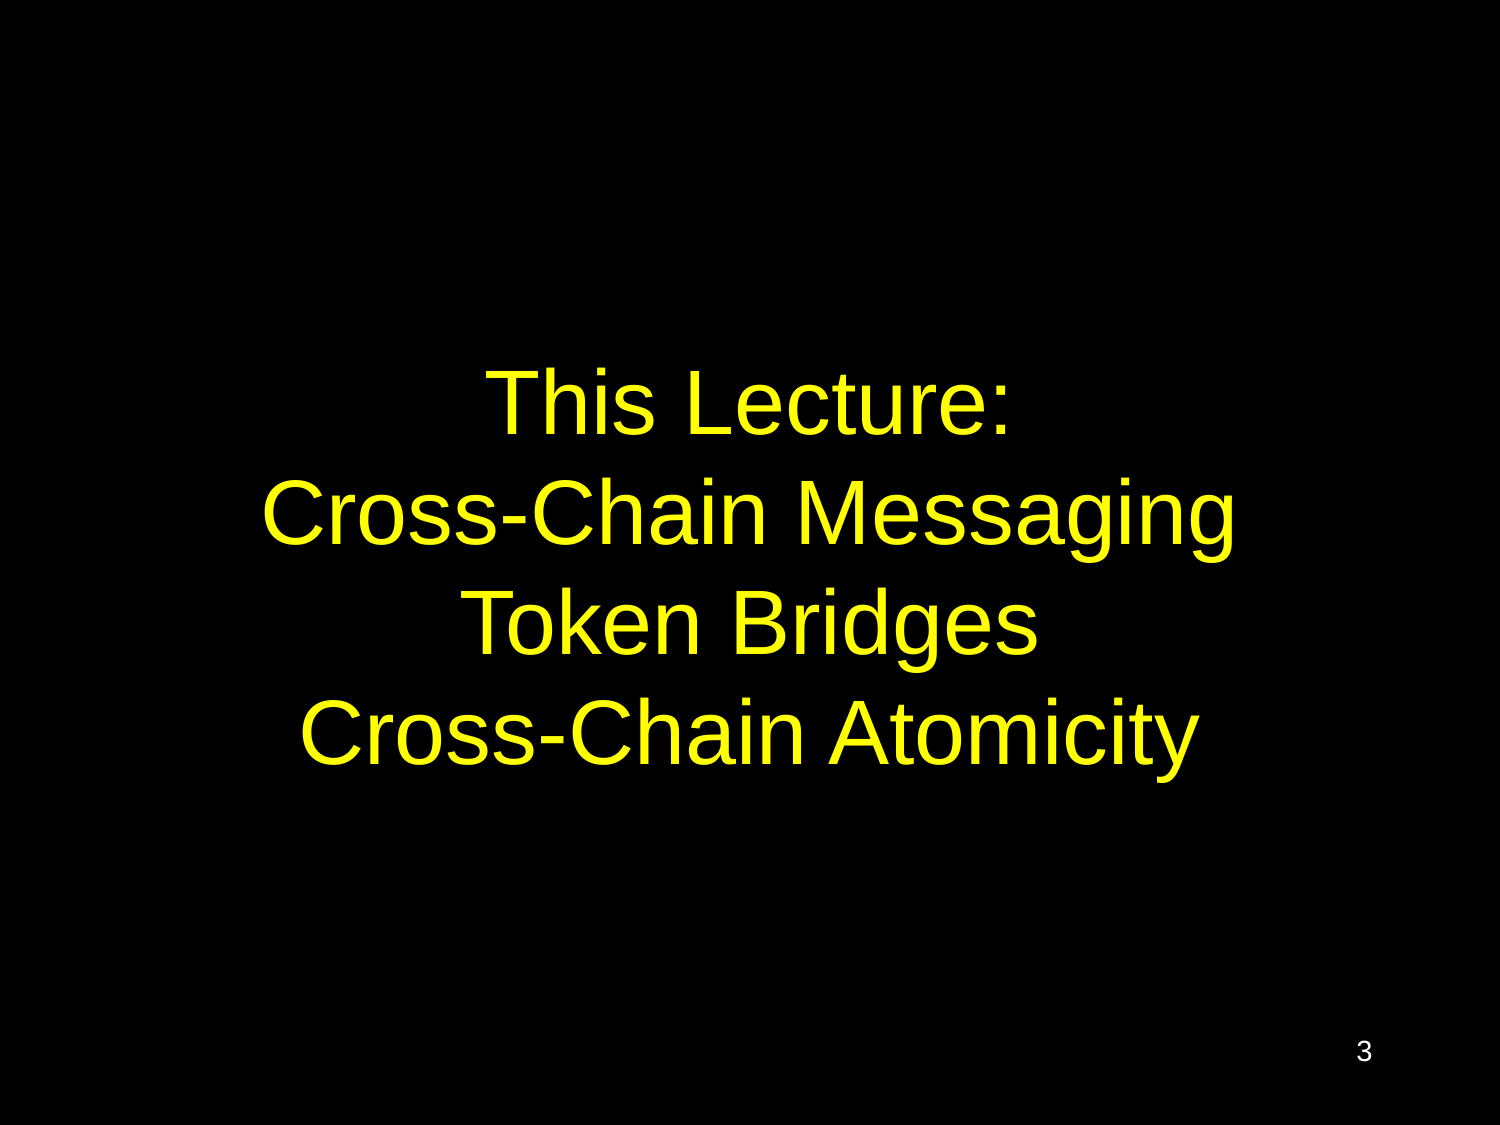

# This Lecture: Cross-Chain Messaging Token Bridges Cross-Chain Atomicity
3